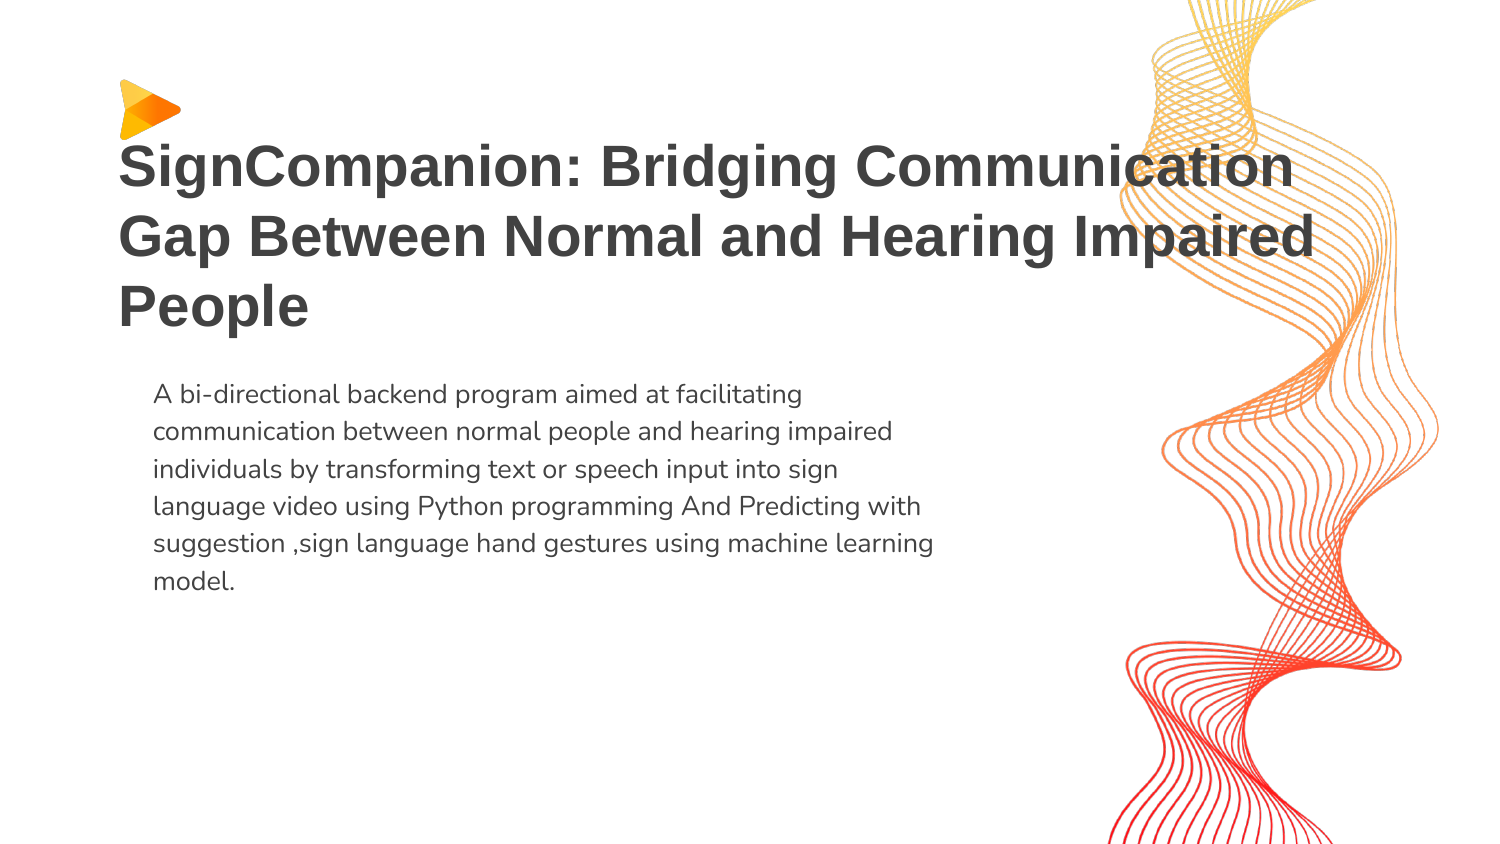

# SignCompanion: Bridging Communication Gap Between Normal and Hearing Impaired People
A bi-directional backend program aimed at facilitating communication between normal people and hearing impaired individuals by transforming text or speech input into sign language video using Python programming And Predicting with suggestion ,sign language hand gestures using machine learning model.